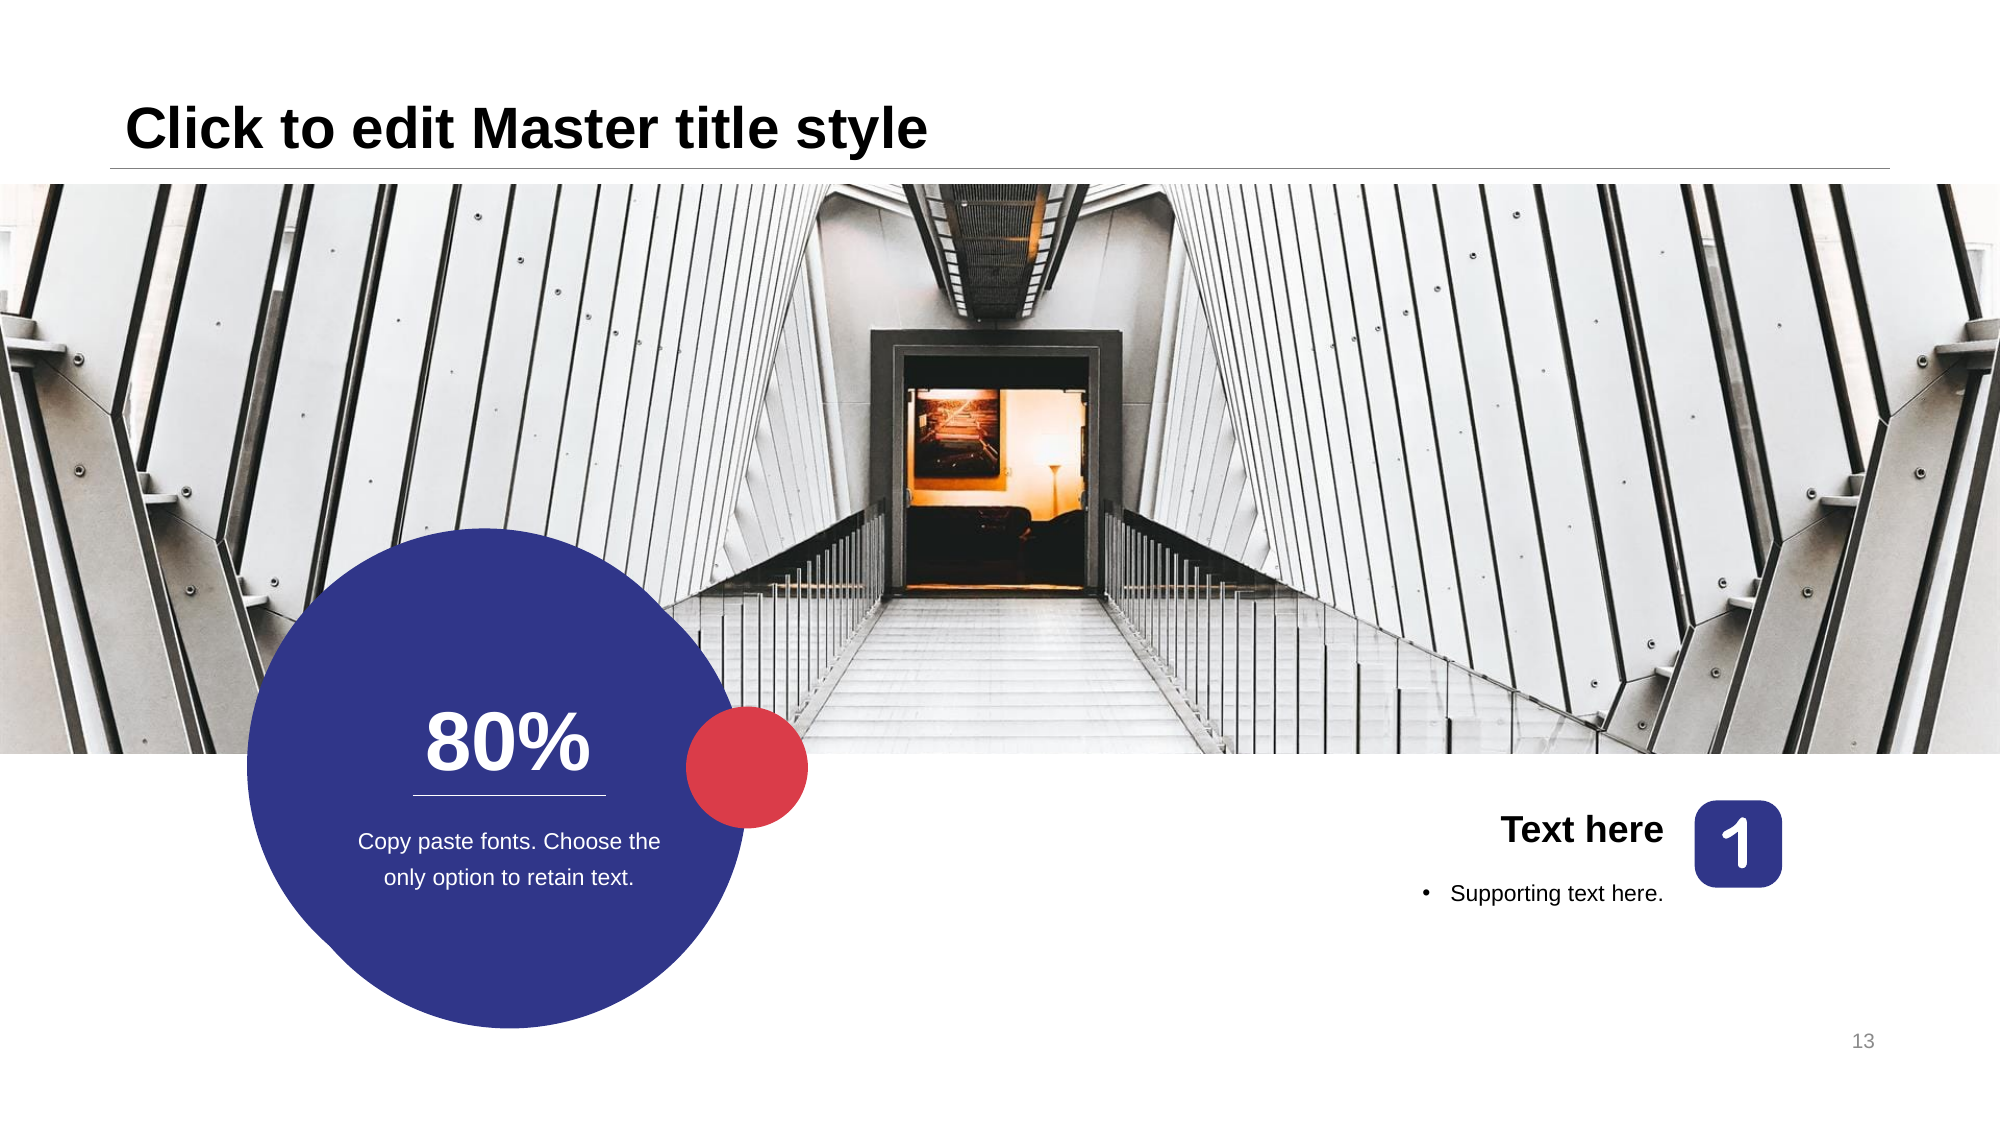

# Click to edit Master title style

80%
80%

Copy paste fonts. Choose the only option to retain text.
Text here

Copy paste fonts. Choose the only option to retain text.
Supporting text here.
13